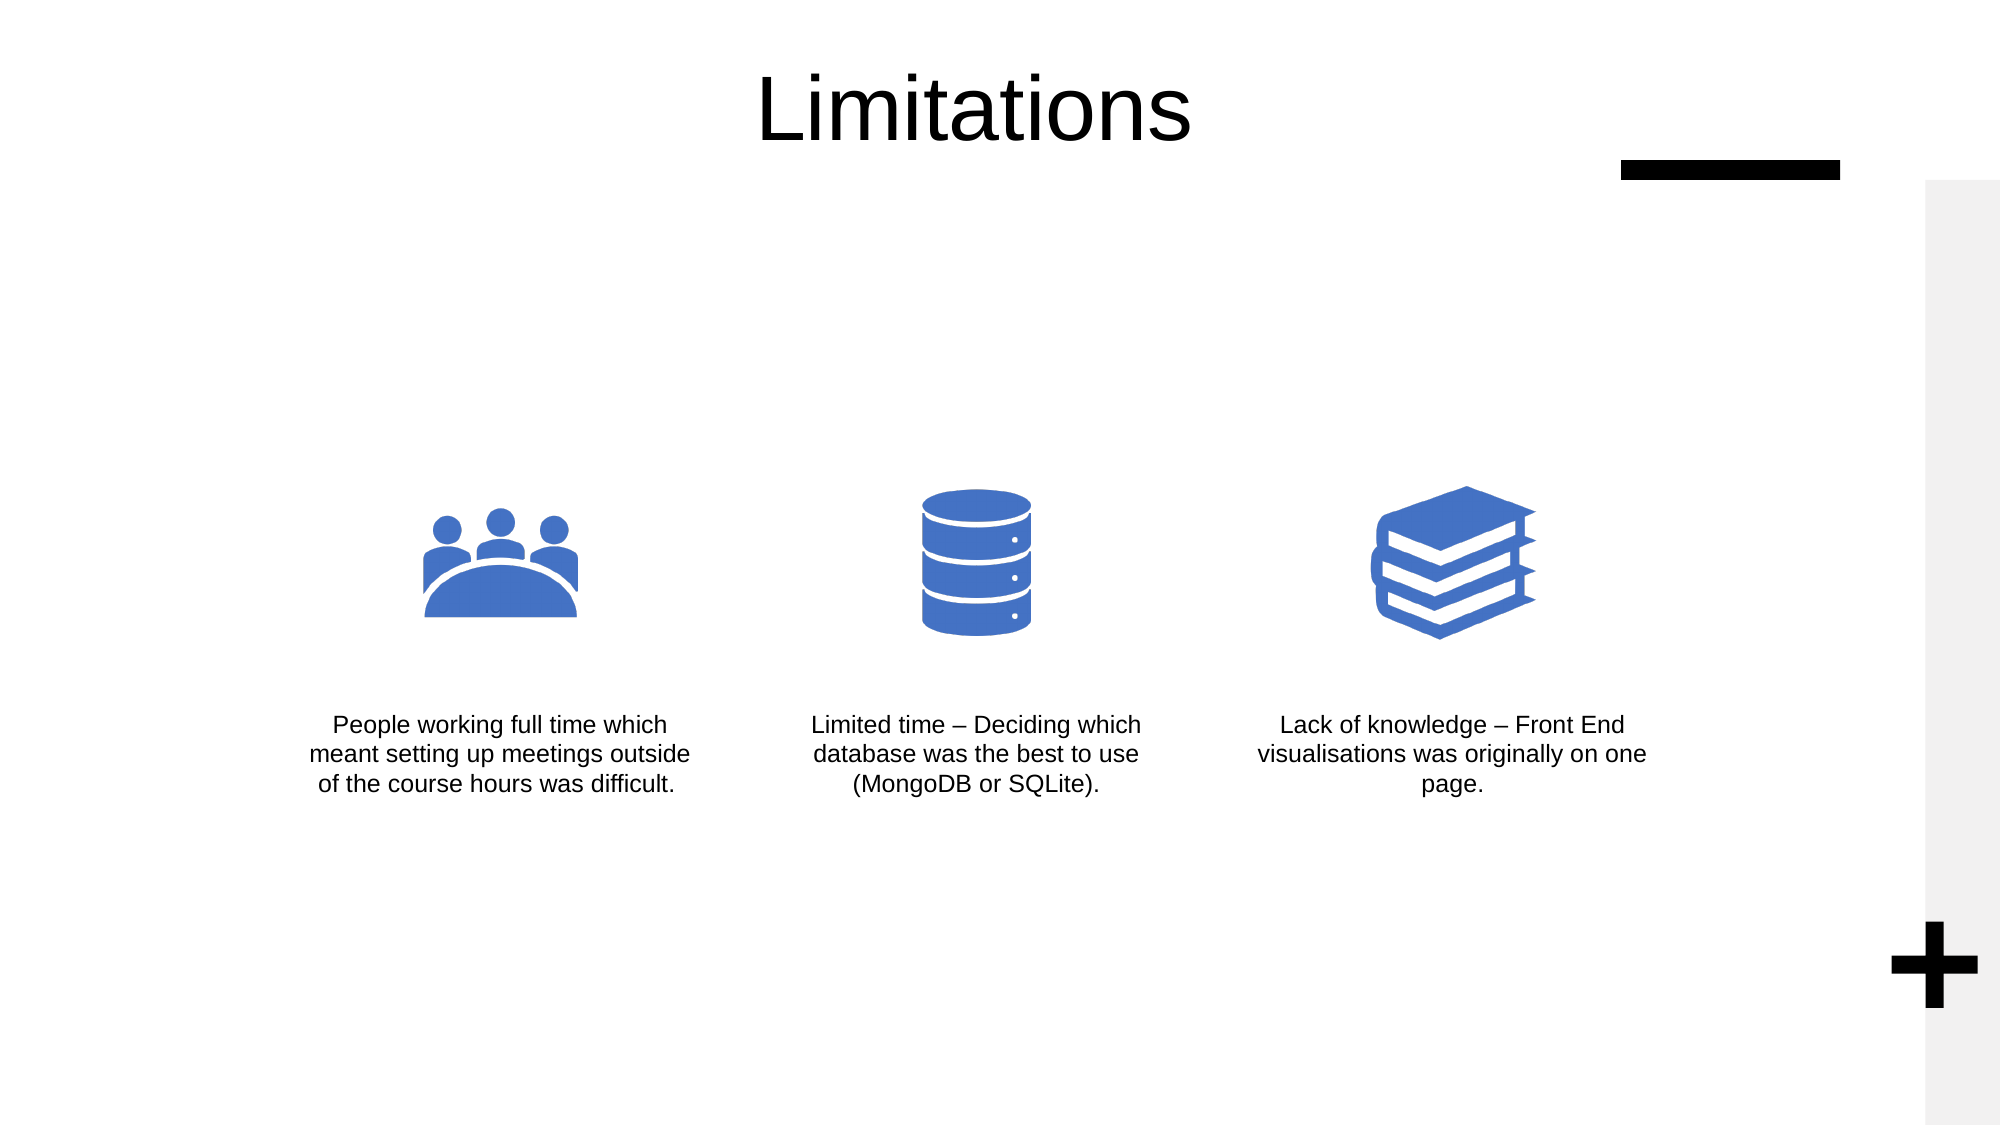

# Limitations
People working full time which meant setting up meetings outside of the course hours was difficult.
Limited time – Deciding which database was the best to use (MongoDB or SQLite).
Lack of knowledge – Front End visualisations was originally on one page.